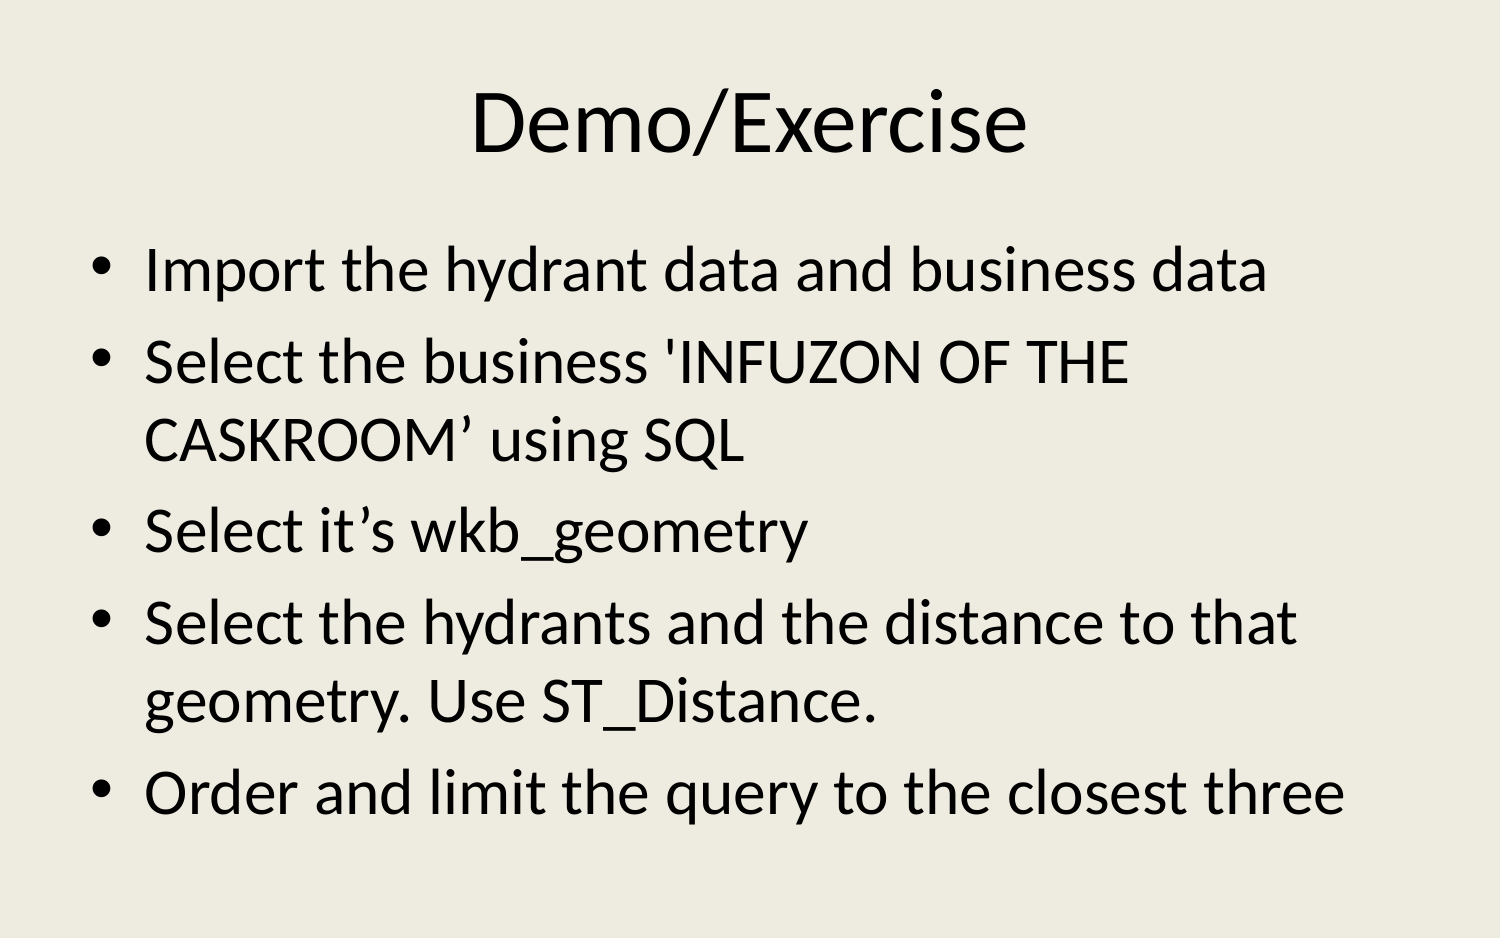

# Demo/Exercise
Import the hydrant data and business data
Select the business 'INFUZON OF THE CASKROOM’ using SQL
Select it’s wkb_geometry
Select the hydrants and the distance to that geometry. Use ST_Distance.
Order and limit the query to the closest three